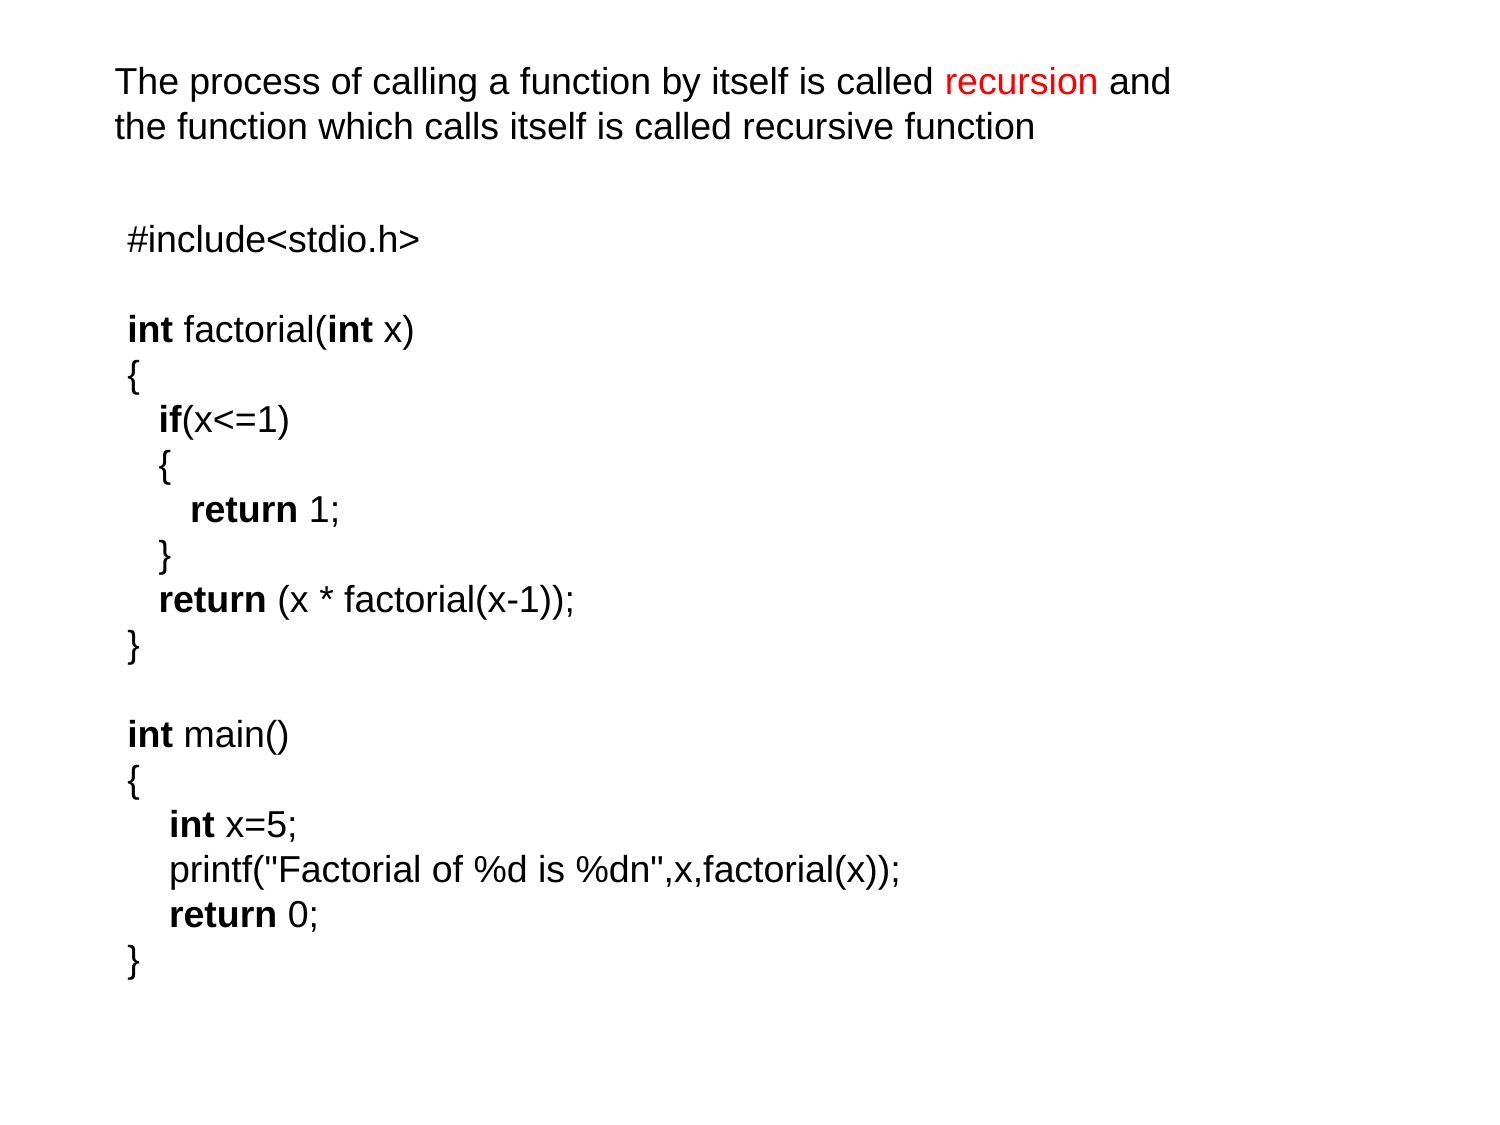

The process of calling a function by itself is called recursion and the function which calls itself is called recursive function

#include<stdio.h>

int factorial(int x)
{
   if(x<=1)
   {
      return 1;
   }
   return (x * factorial(x-1));
}

int main()
{
    int x=5;
    printf("Factorial of %d is %dn",x,factorial(x));
    return 0;
}